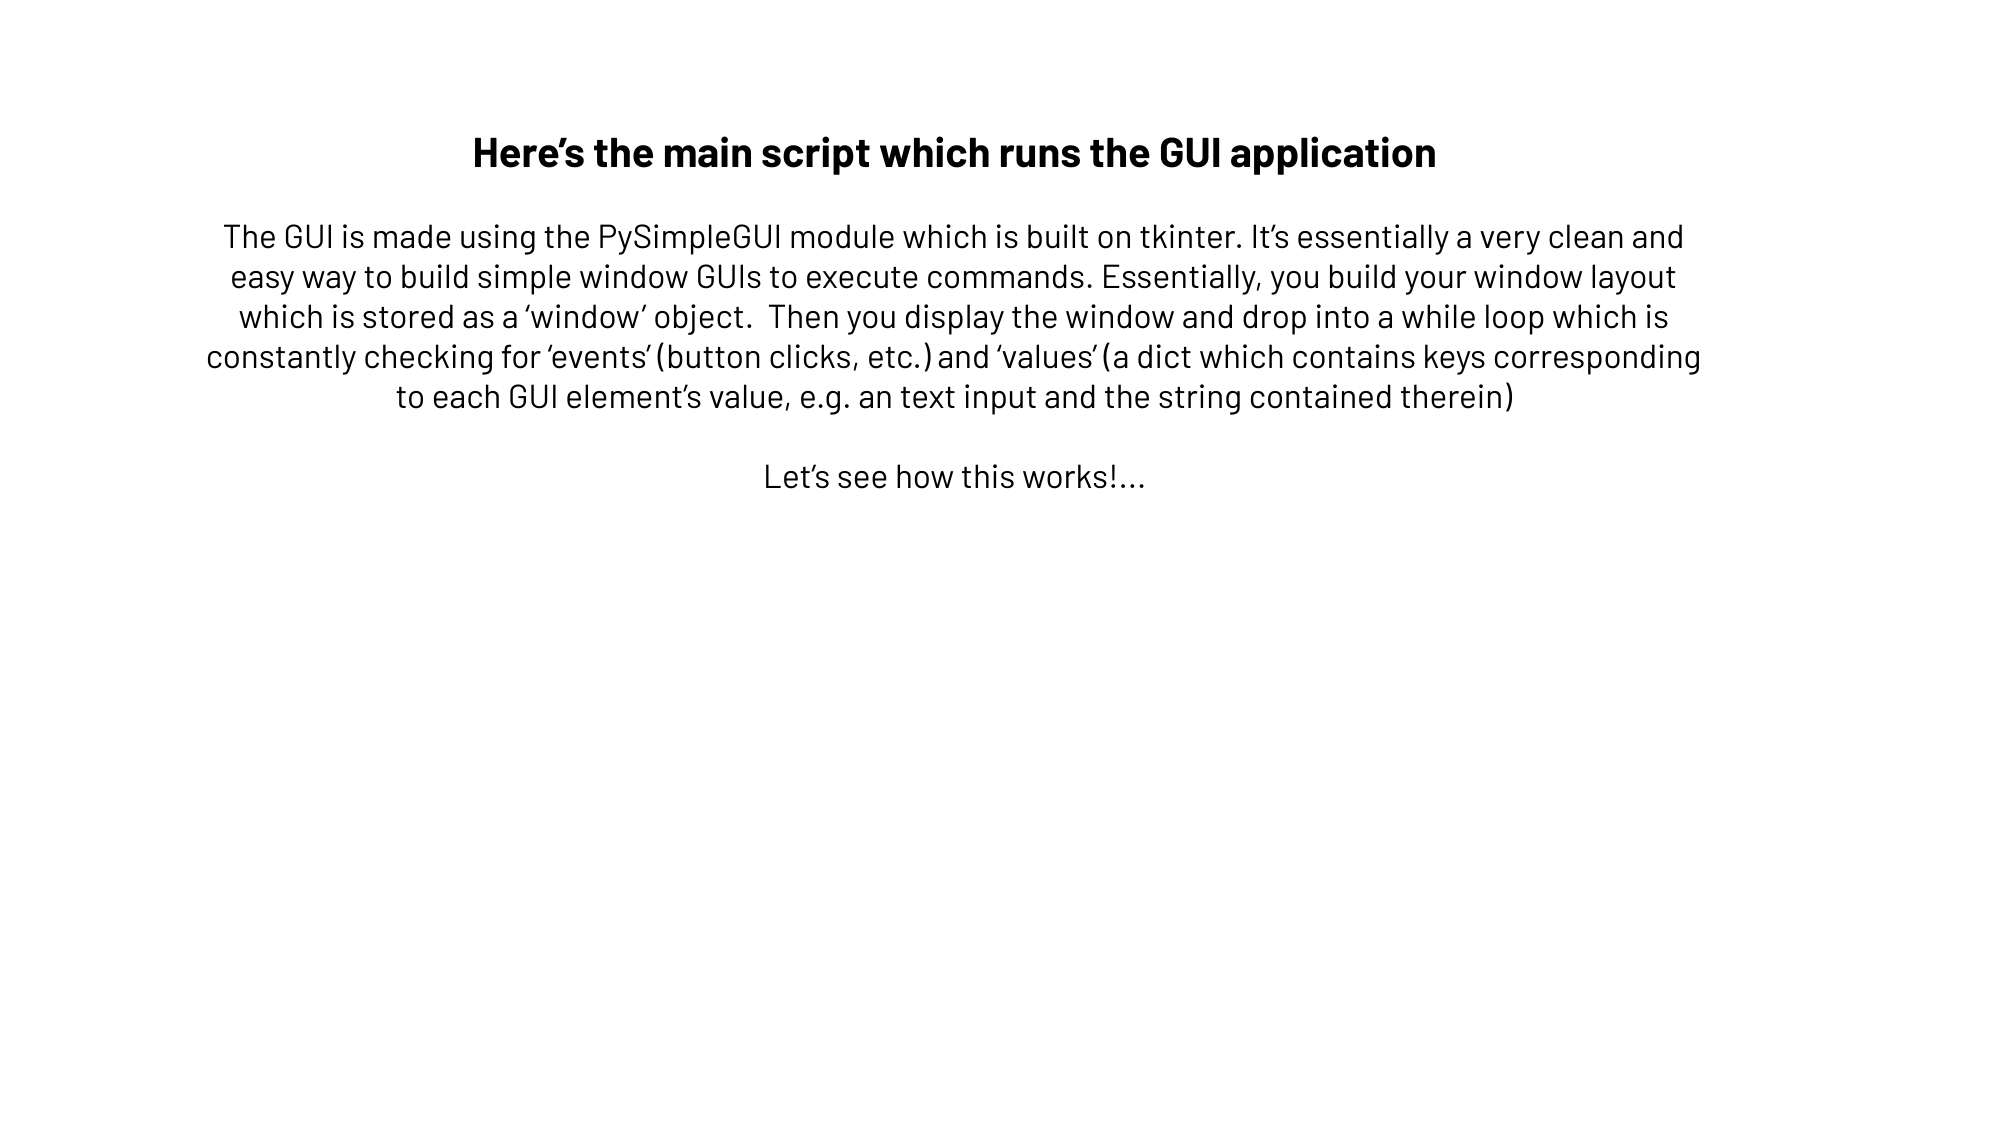

Here’s the main script which runs the GUI application

The GUI is made using the PySimpleGUI module which is built on tkinter. It’s essentially a very clean and easy way to build simple window GUIs to execute commands. Essentially, you build your window layout which is stored as a ‘window’ object.  Then you display the window and drop into a while loop which is constantly checking for ‘events’ (button clicks, etc.) and ‘values’ (a dict which contains keys corresponding to each GUI element’s value, e.g. an text input and the string contained therein)

Let’s see how this works!...